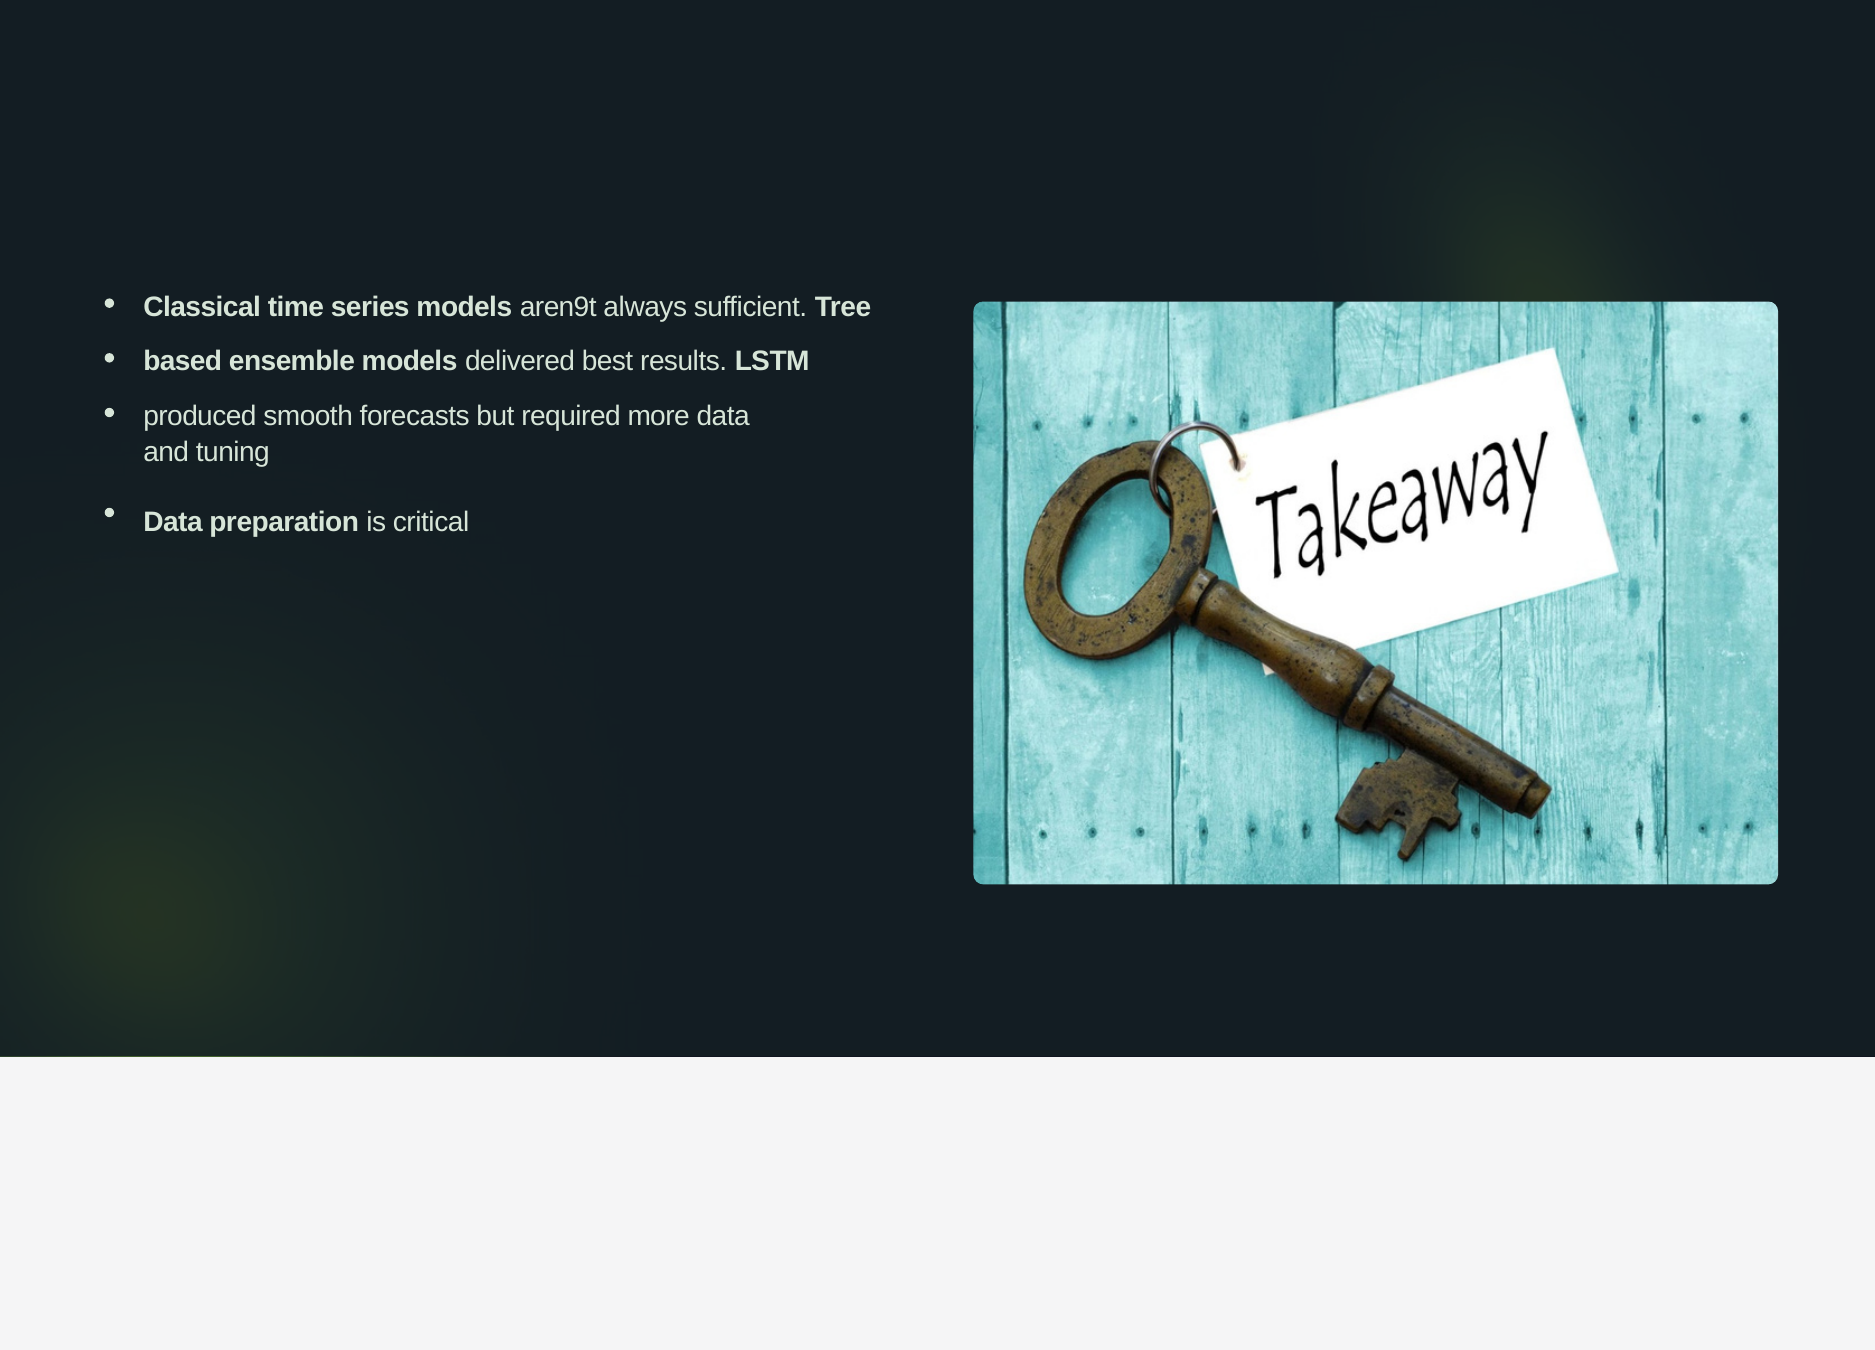

Classical time series models aren9t always sufficient. Tree based ensemble models delivered best results. LSTM produced smooth forecasts but required more data
and tuning
Data preparation is critical